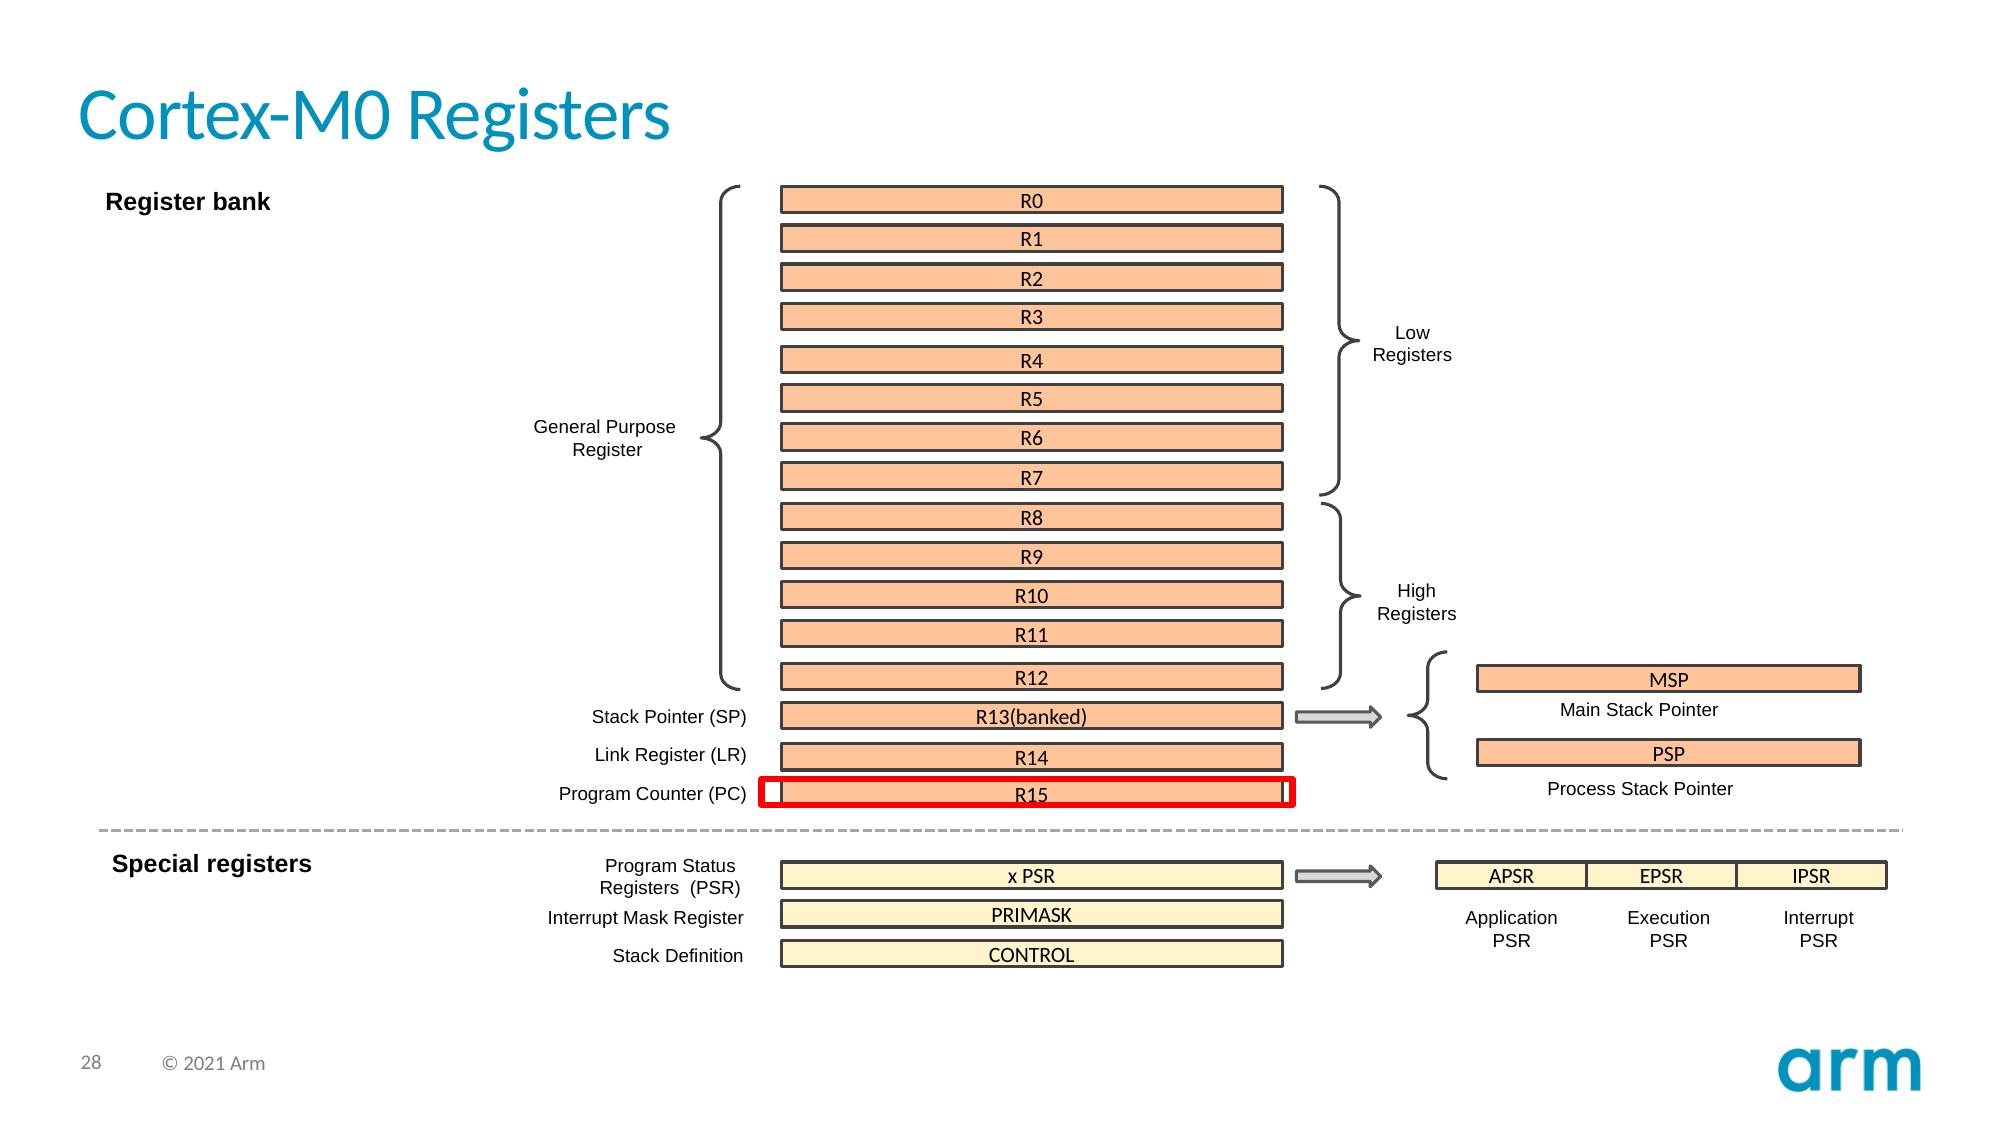

# Cortex-M0 Registers
Register bank

R0
R1
R2
R3
Low
Registers
R4
R5
General Purpose
 Register
R6
R7

R8
R9
High
Registers
R10
R11

R12
MSP
Main Stack Pointer
Stack Pointer (SP)
R13(banked)

Link Register (LR)
PSP
R14
Process Stack Pointer
Program Counter (PC)

R15
Special registers
Program Status
Registers  (PSR)
x PSR
APSR
EPSR
IPSR

Interrupt Mask Register
Application
PSR
Execution
PSR
Interrupt
PSR
PRIMASK
Stack Definition
CONTROL